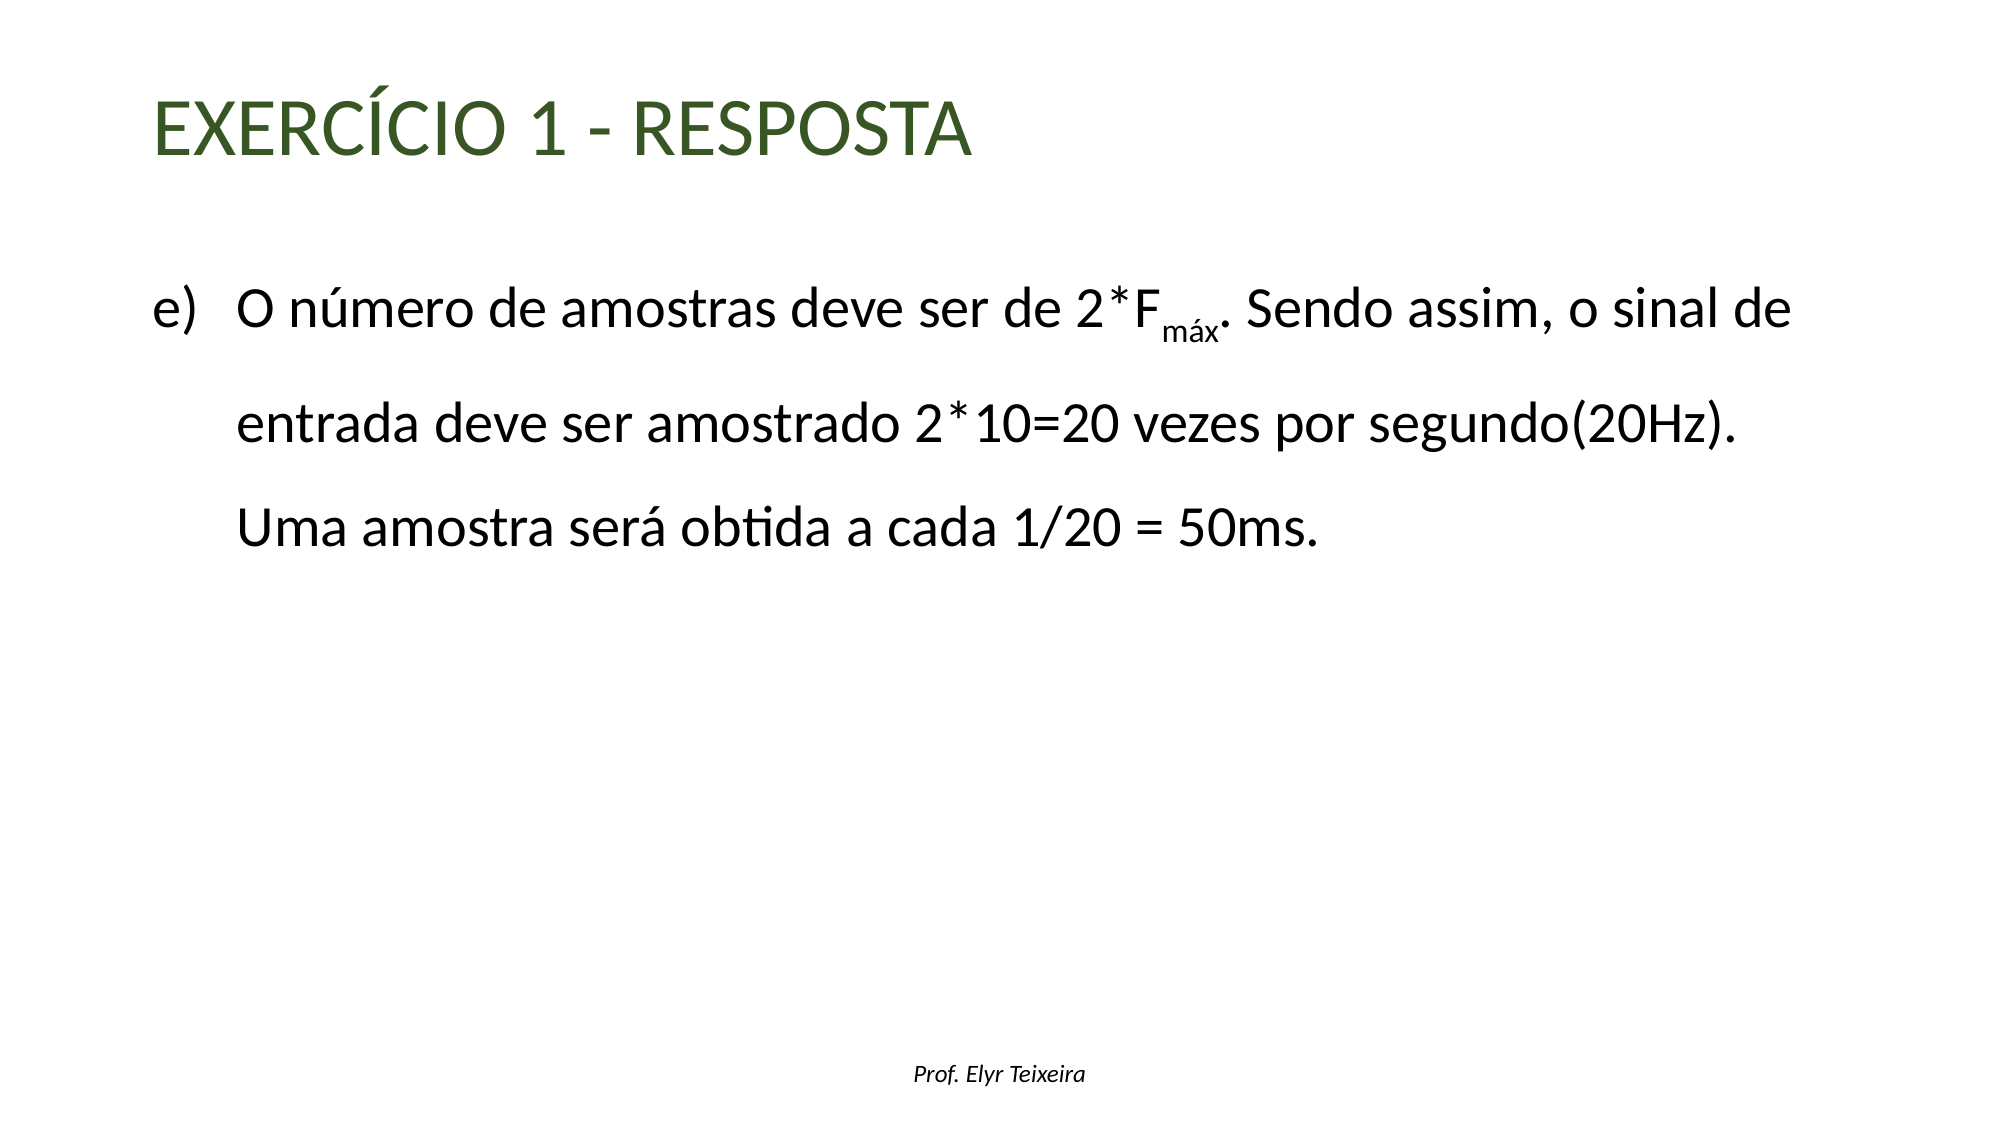

# Exercício 1 - resposta
O número de amostras deve ser de 2*Fmáx. Sendo assim, o sinal de entrada deve ser amostrado 2*10=20 vezes por segundo(20Hz).
Uma amostra será obtida a cada 1/20 = 50ms.